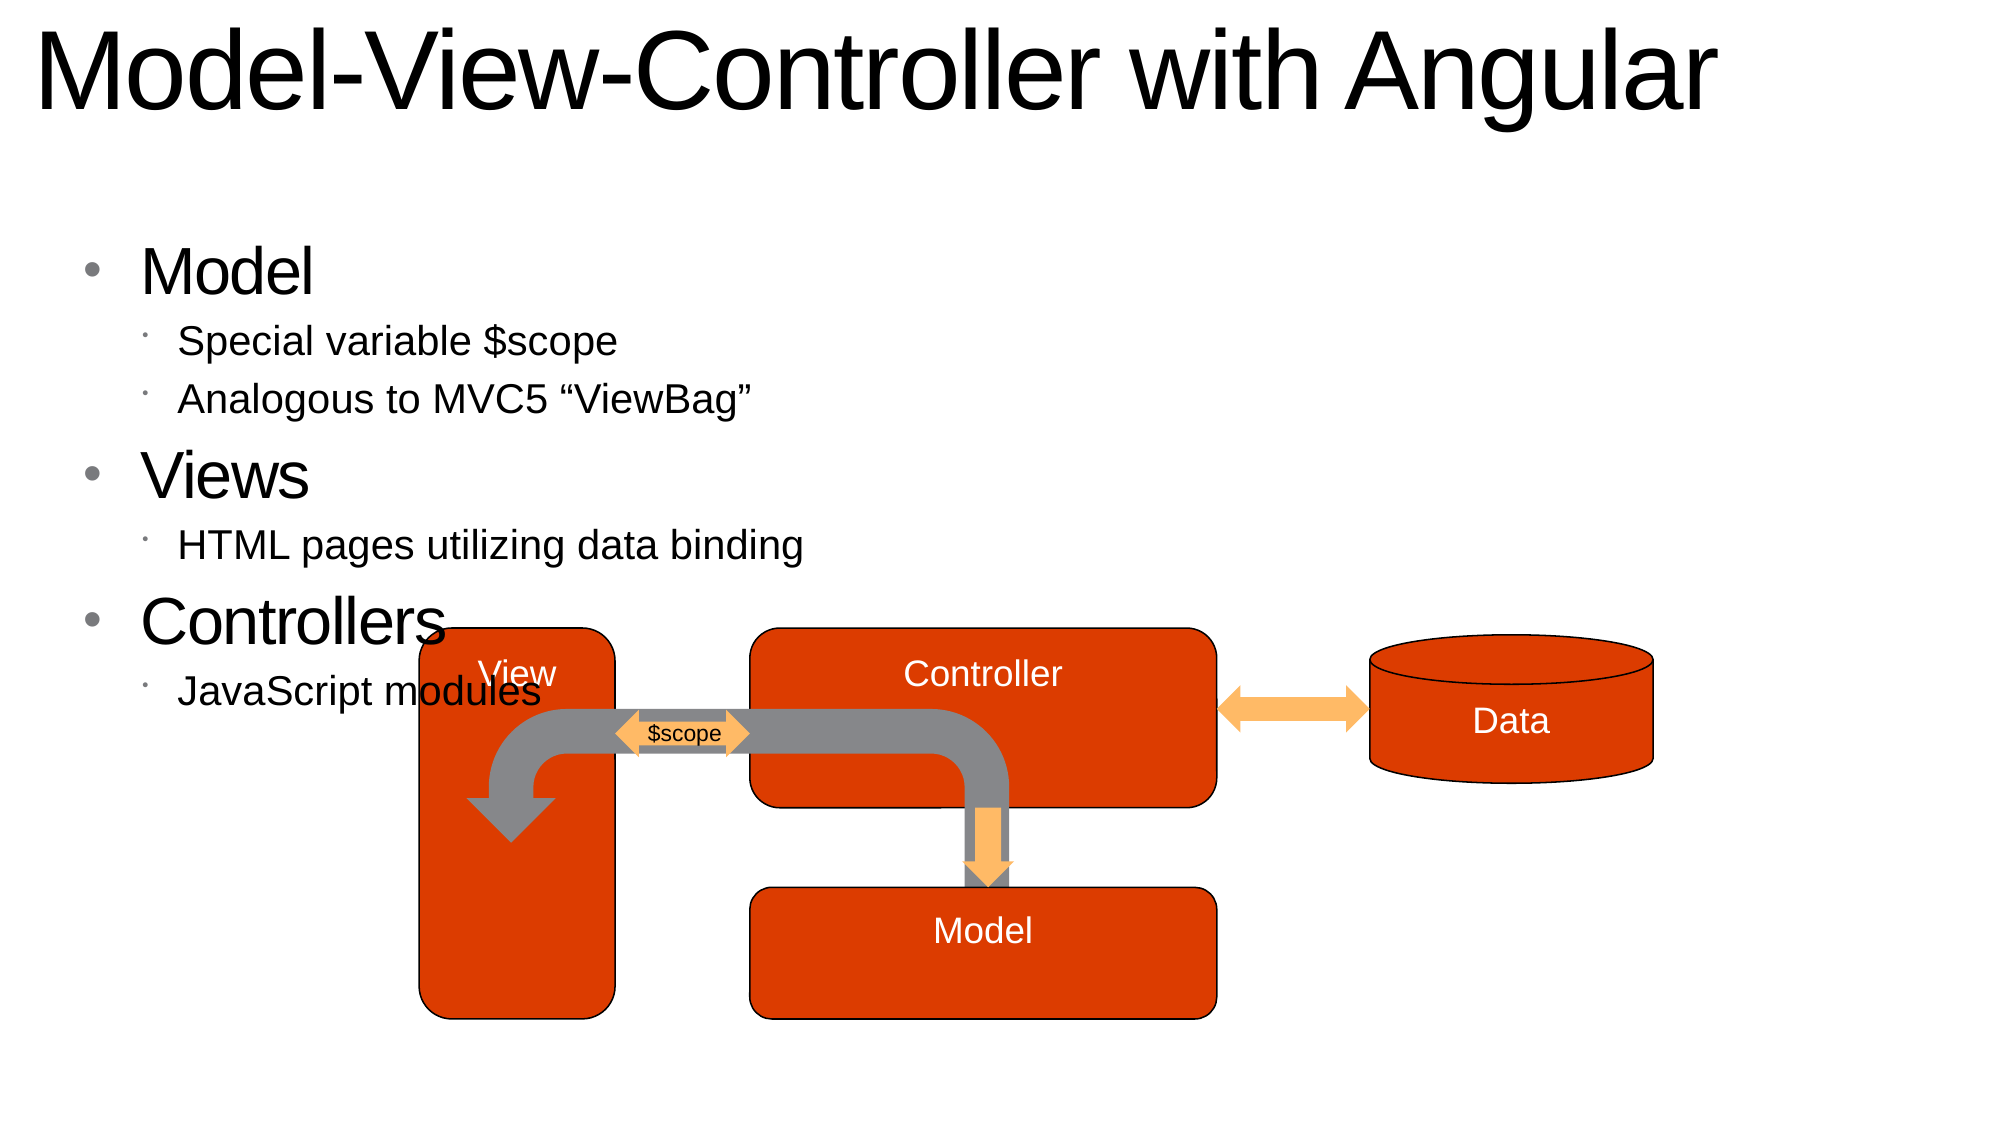

# Model-View-Controller with Angular
Model
Special variable $scope
Analogous to MVC5 “ViewBag”
Views
HTML pages utilizing data binding
Controllers
JavaScript modules

Controller

View
Data

$scope

Model